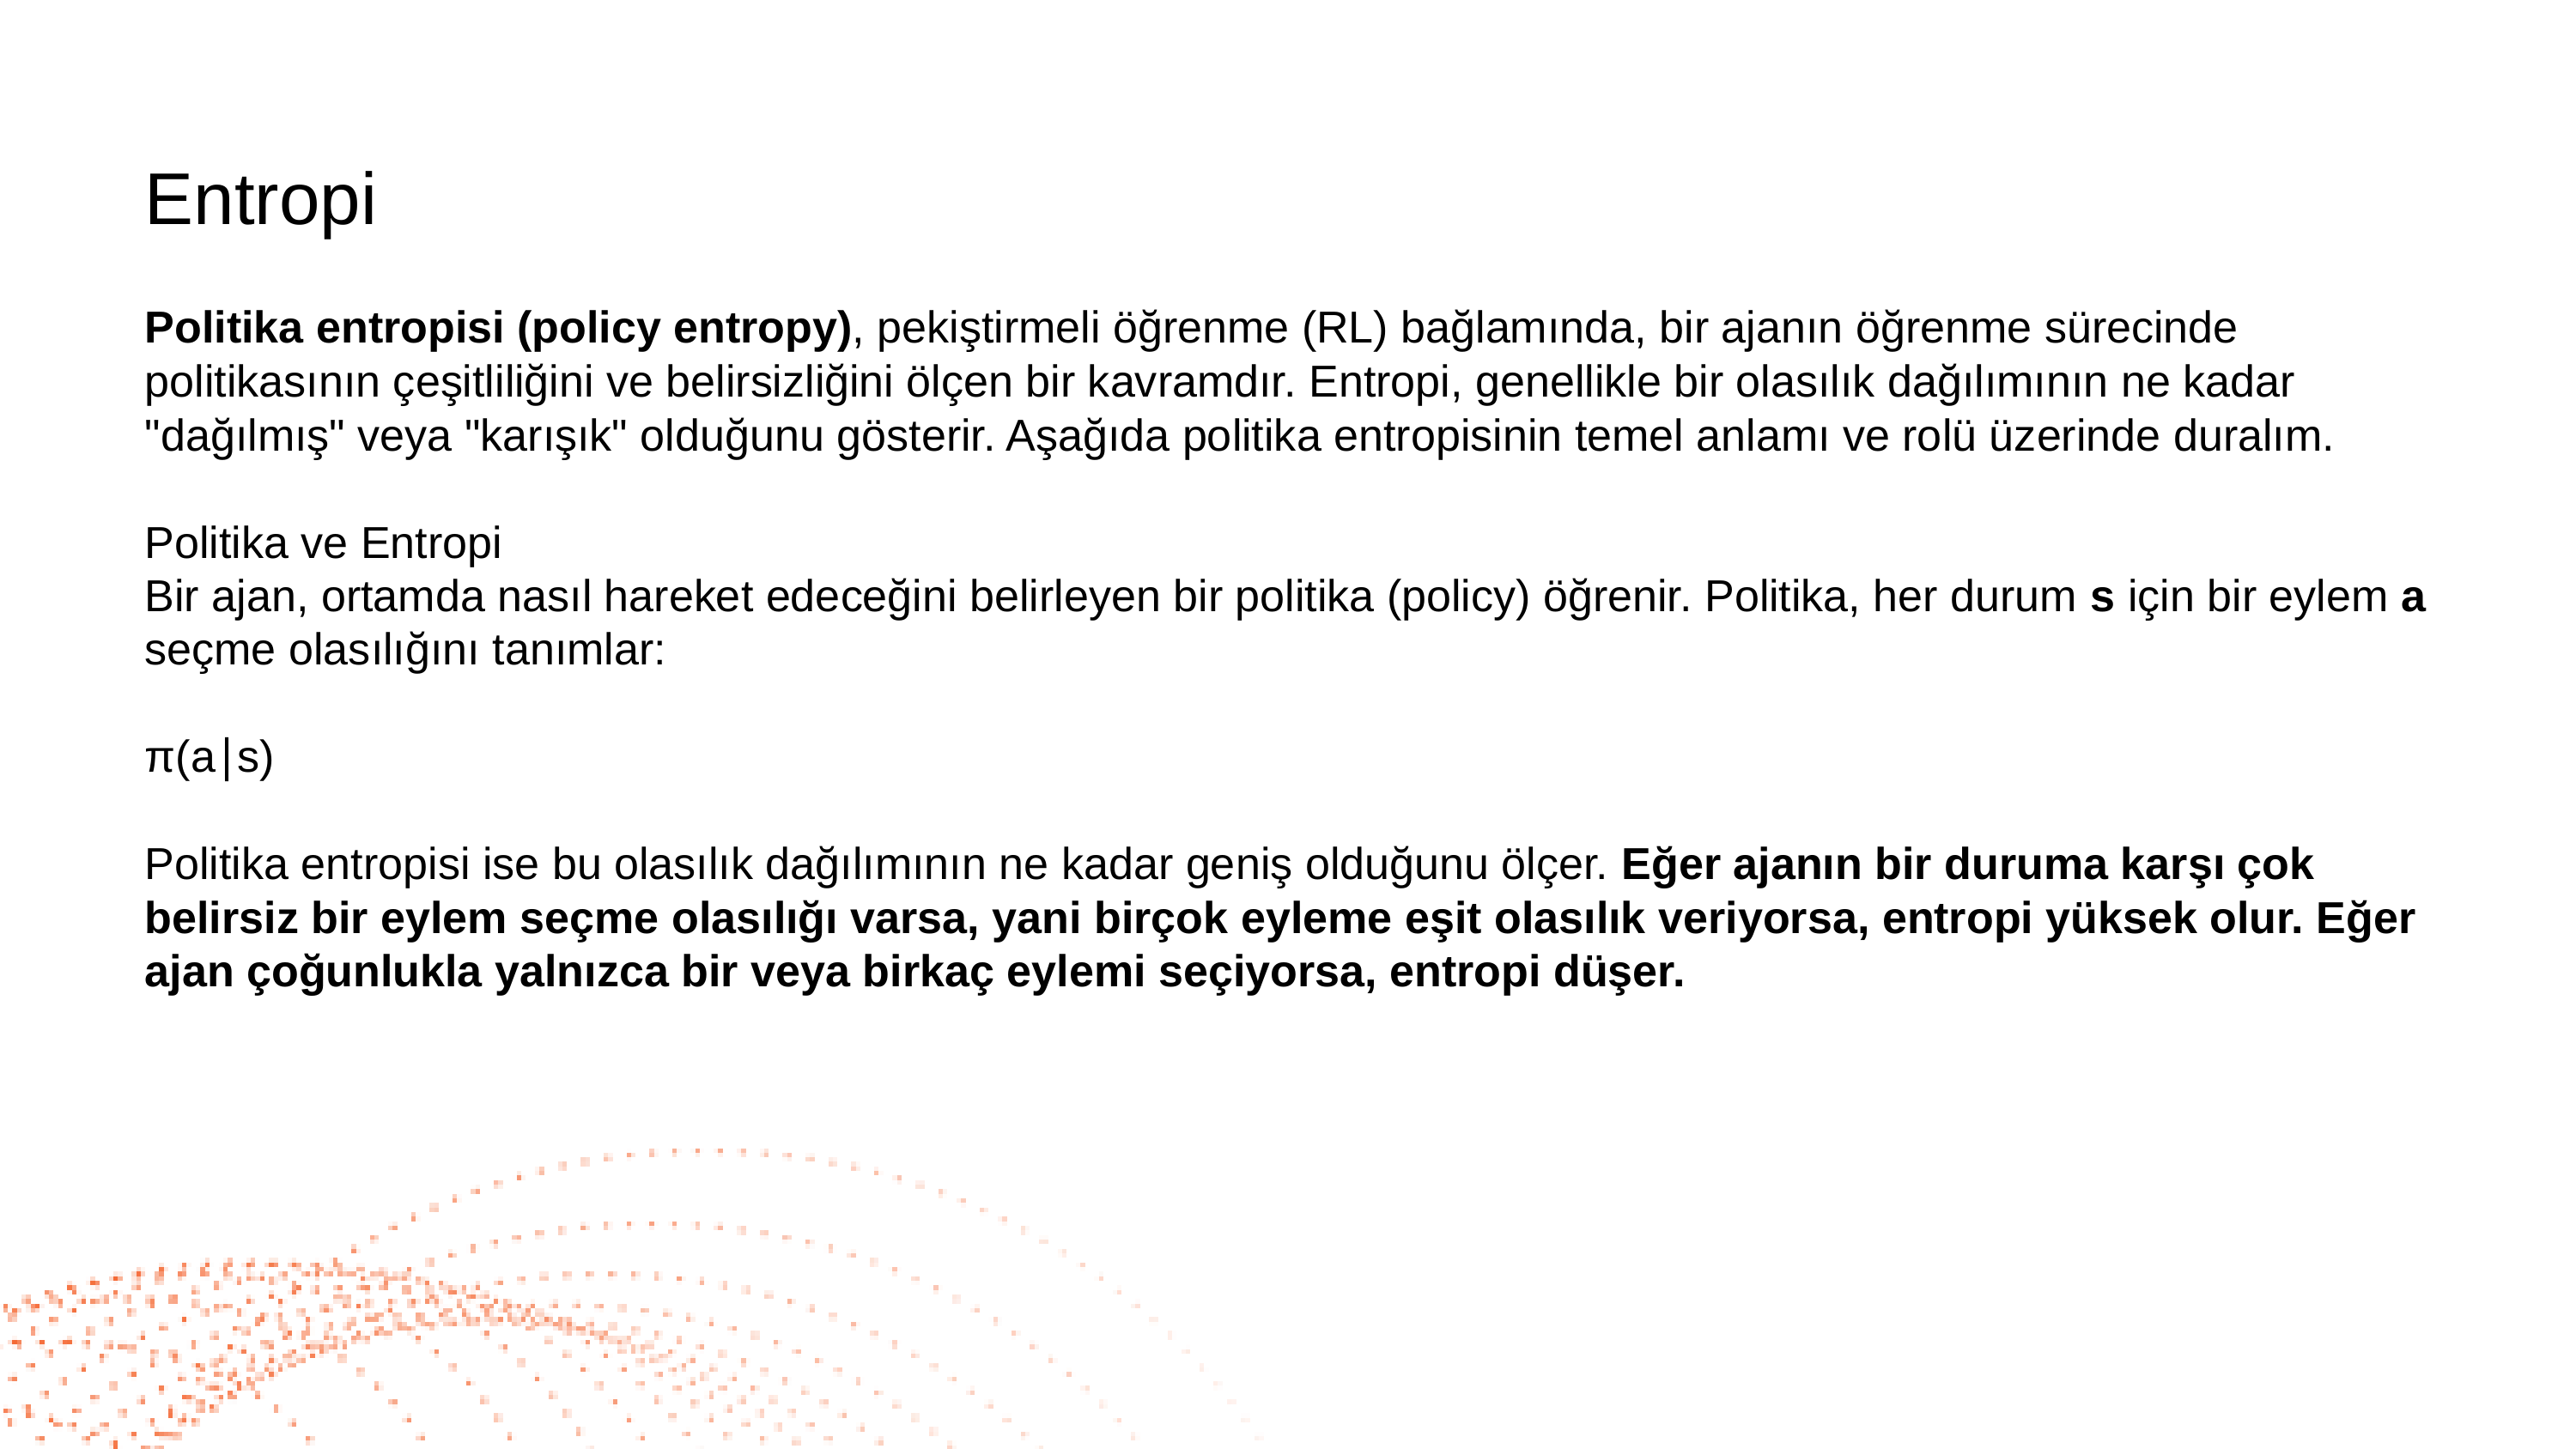

Entropi
Politika entropisi (policy entropy), pekiştirmeli öğrenme (RL) bağlamında, bir ajanın öğrenme sürecinde politikasının çeşitliliğini ve belirsizliğini ölçen bir kavramdır. Entropi, genellikle bir olasılık dağılımının ne kadar "dağılmış" veya "karışık" olduğunu gösterir. Aşağıda politika entropisinin temel anlamı ve rolü üzerinde duralım.

Politika ve Entropi
Bir ajan, ortamda nasıl hareket edeceğini belirleyen bir politika (policy) öğrenir. Politika, her durum s için bir eylem a seçme olasılığını tanımlar:

π(a∣s)

Politika entropisi ise bu olasılık dağılımının ne kadar geniş olduğunu ölçer. Eğer ajanın bir duruma karşı çok belirsiz bir eylem seçme olasılığı varsa, yani birçok eyleme eşit olasılık veriyorsa, entropi yüksek olur. Eğer ajan çoğunlukla yalnızca bir veya birkaç eylemi seçiyorsa, entropi düşer.